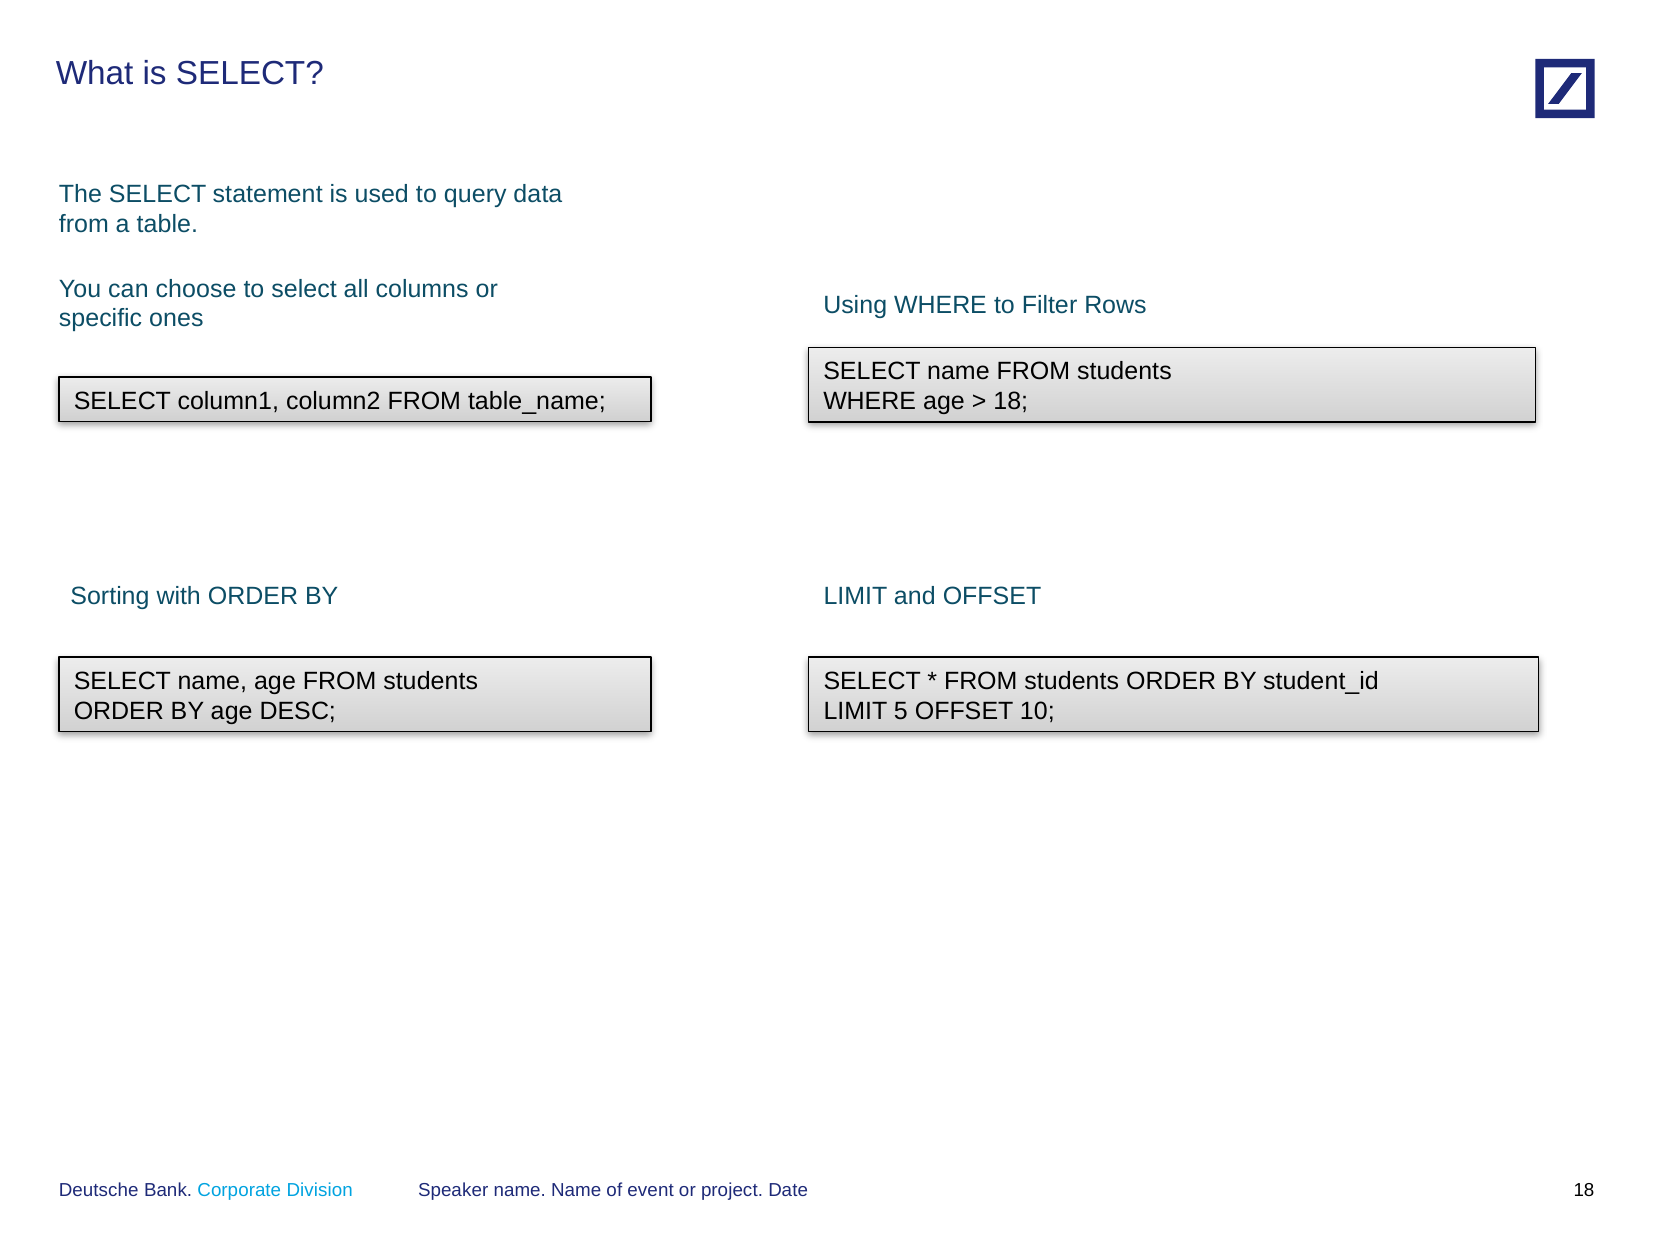

# What is SELECT?

The SELECT statement is used to query data from a table.

You can choose to select all columns or specific ones
Using WHERE to Filter Rows
SELECT name FROM students
WHERE age > 18;
SELECT column1, column2 FROM table_name;
Sorting with ORDER BY
LIMIT and OFFSET
SELECT name, age FROM students
ORDER BY age DESC;
SELECT * FROM students ORDER BY student_id
LIMIT 5 OFFSET 10;
Speaker name. Name of event or project. Date
18